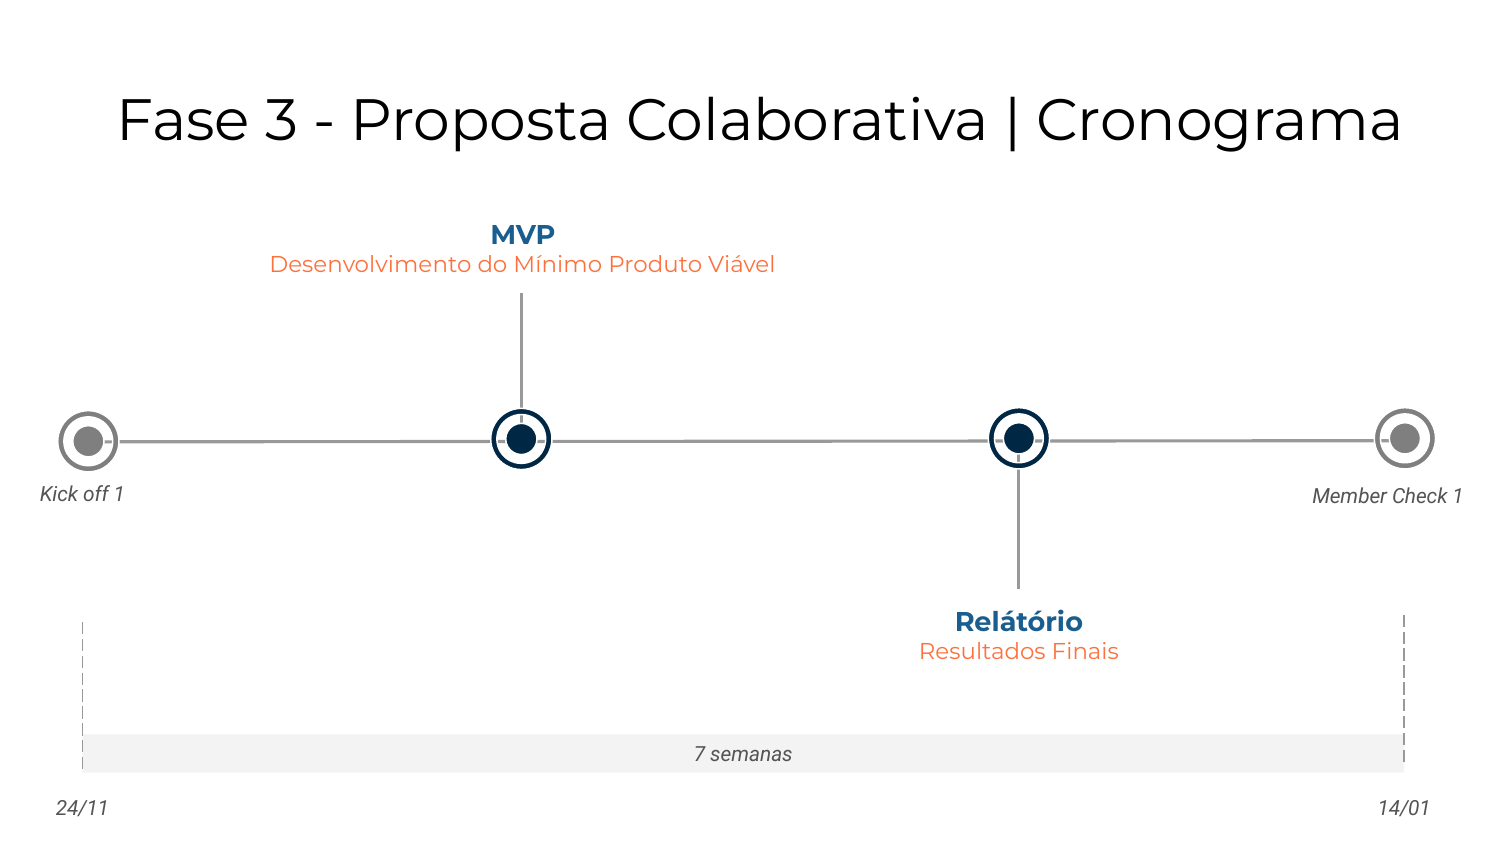

Fase 3 - Proposta Colaborativa | Cronograma
MVP
Desenvolvimento do Mínimo Produto Viável

Kick off 1
Member Check 1
Relátório
Resultados Finais
7 semanas

24/11
14/01